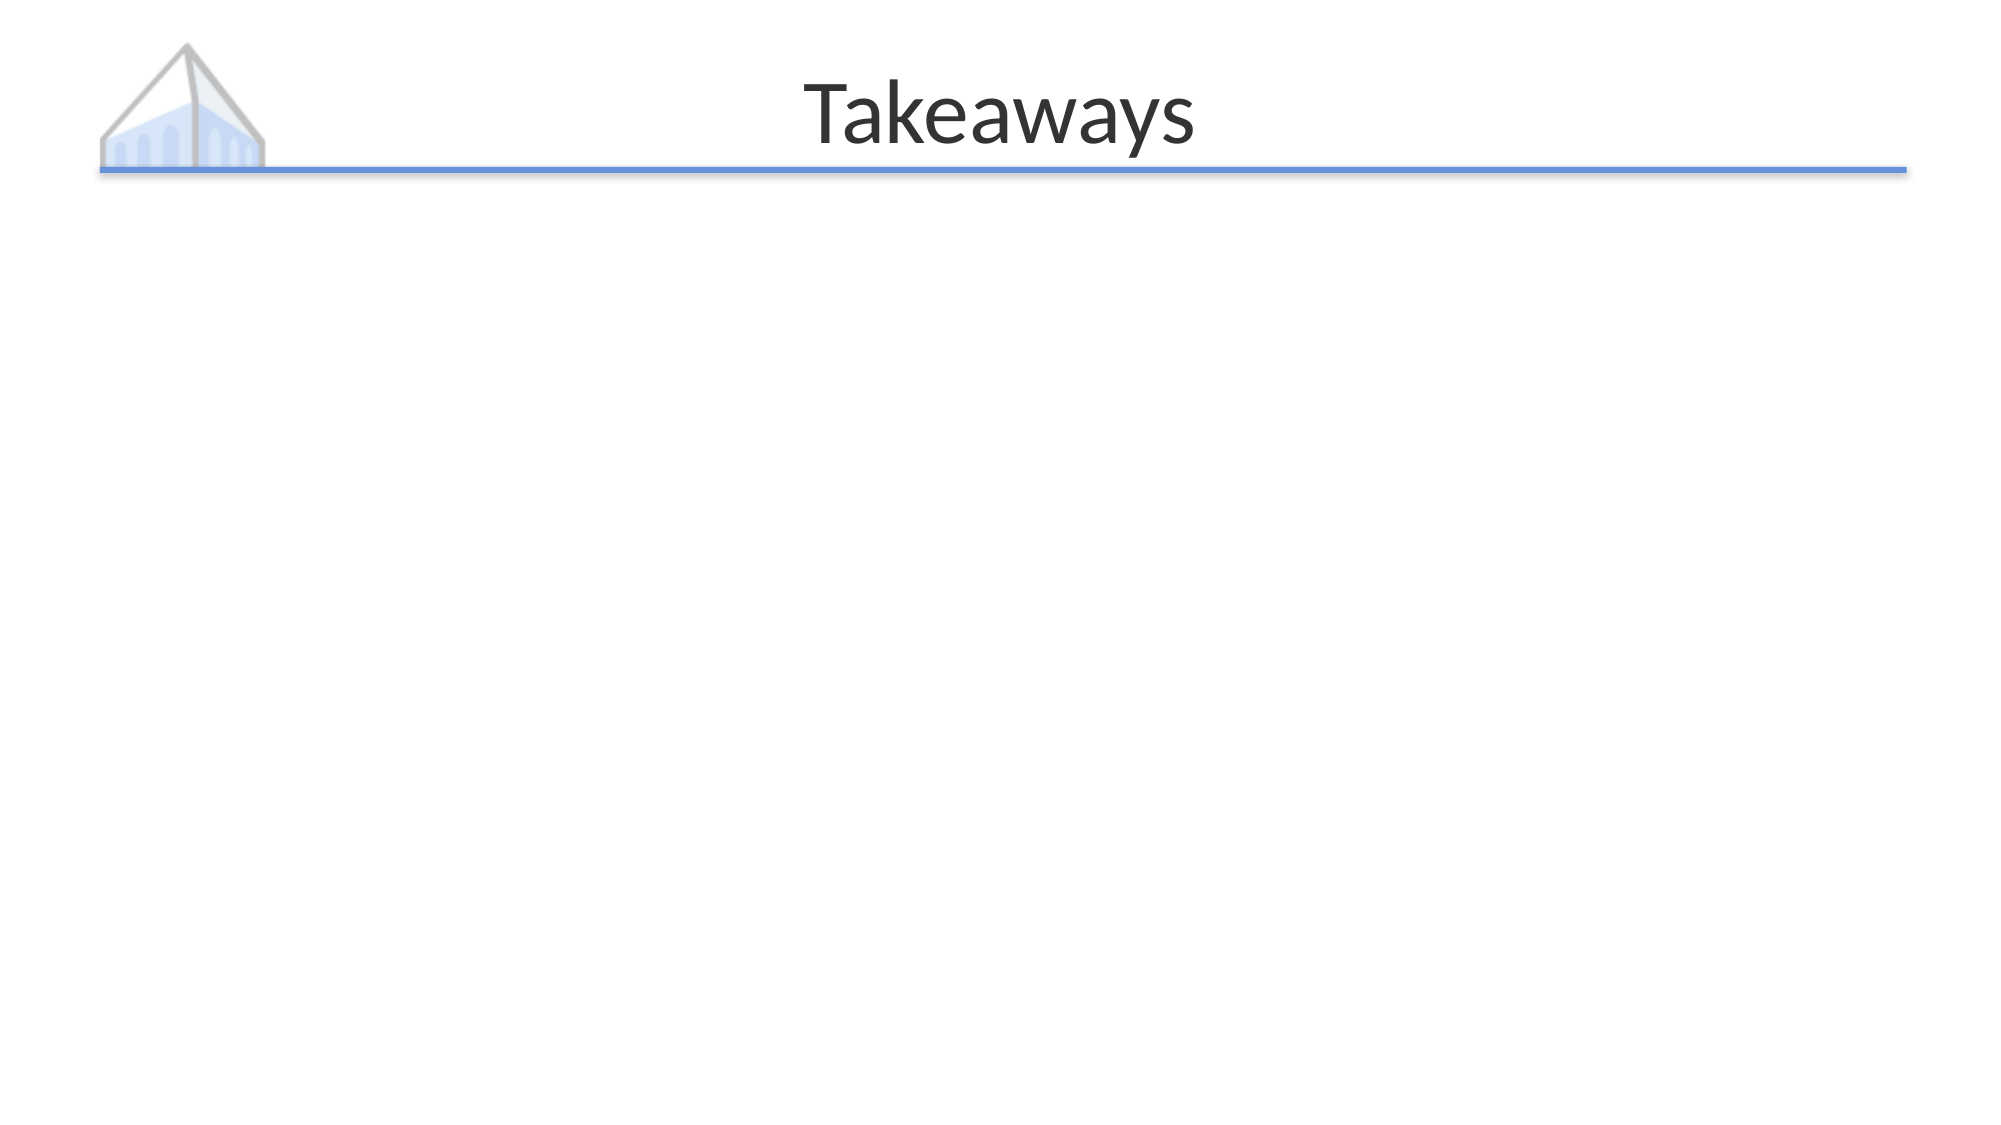

# Takeaways

Improve long-range coherence in two complementary ways:

More detailed initial planning

Control scheme for maintaining faithfulness to plan